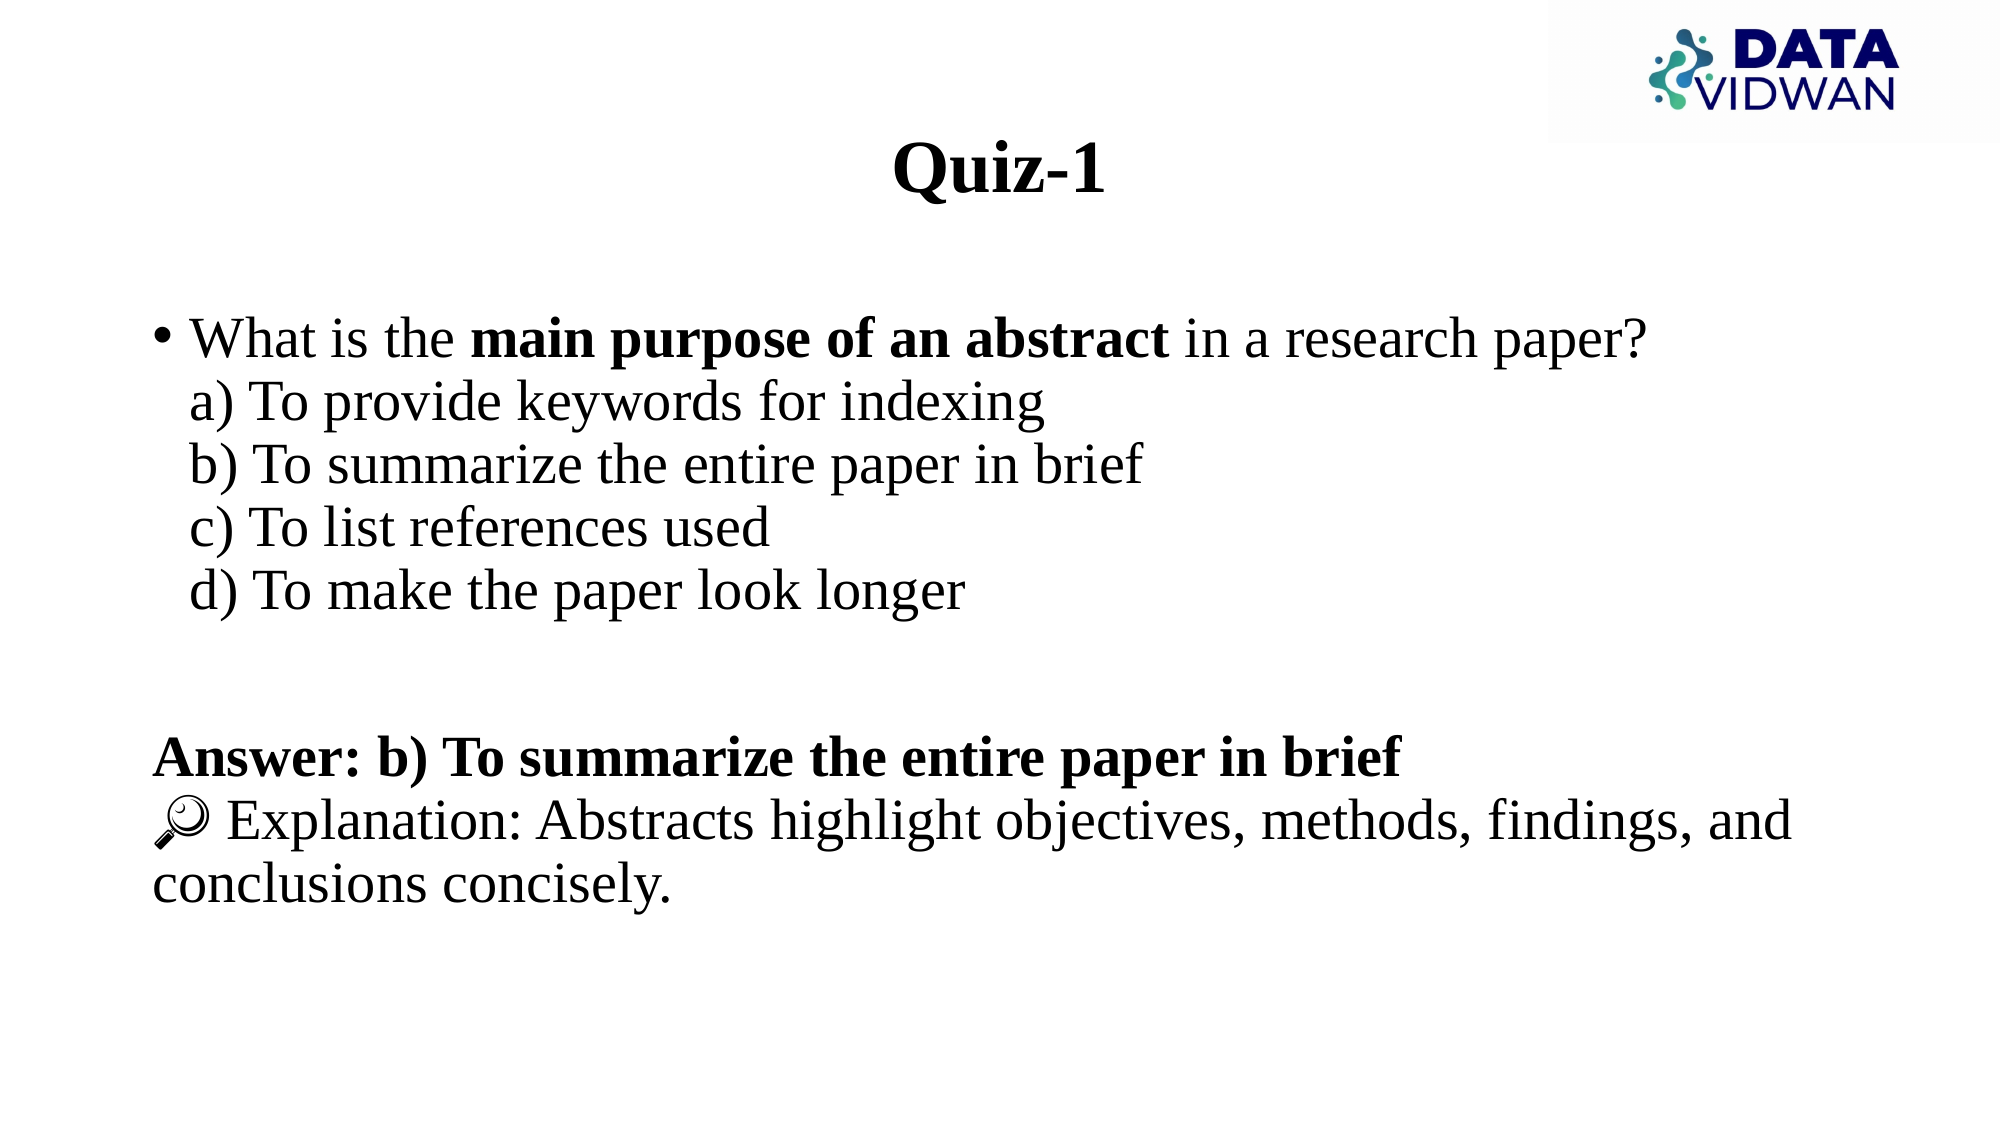

# Quiz-1
What is the main purpose of an abstract in a research paper?
a) To provide keywords for indexing
b) To summarize the entire paper in brief
c) To list references used
d) To make the paper look longer

Answer: b) To summarize the entire paper in brief
🔎 Explanation: Abstracts highlight objectives, methods, findings, and conclusions concisely.